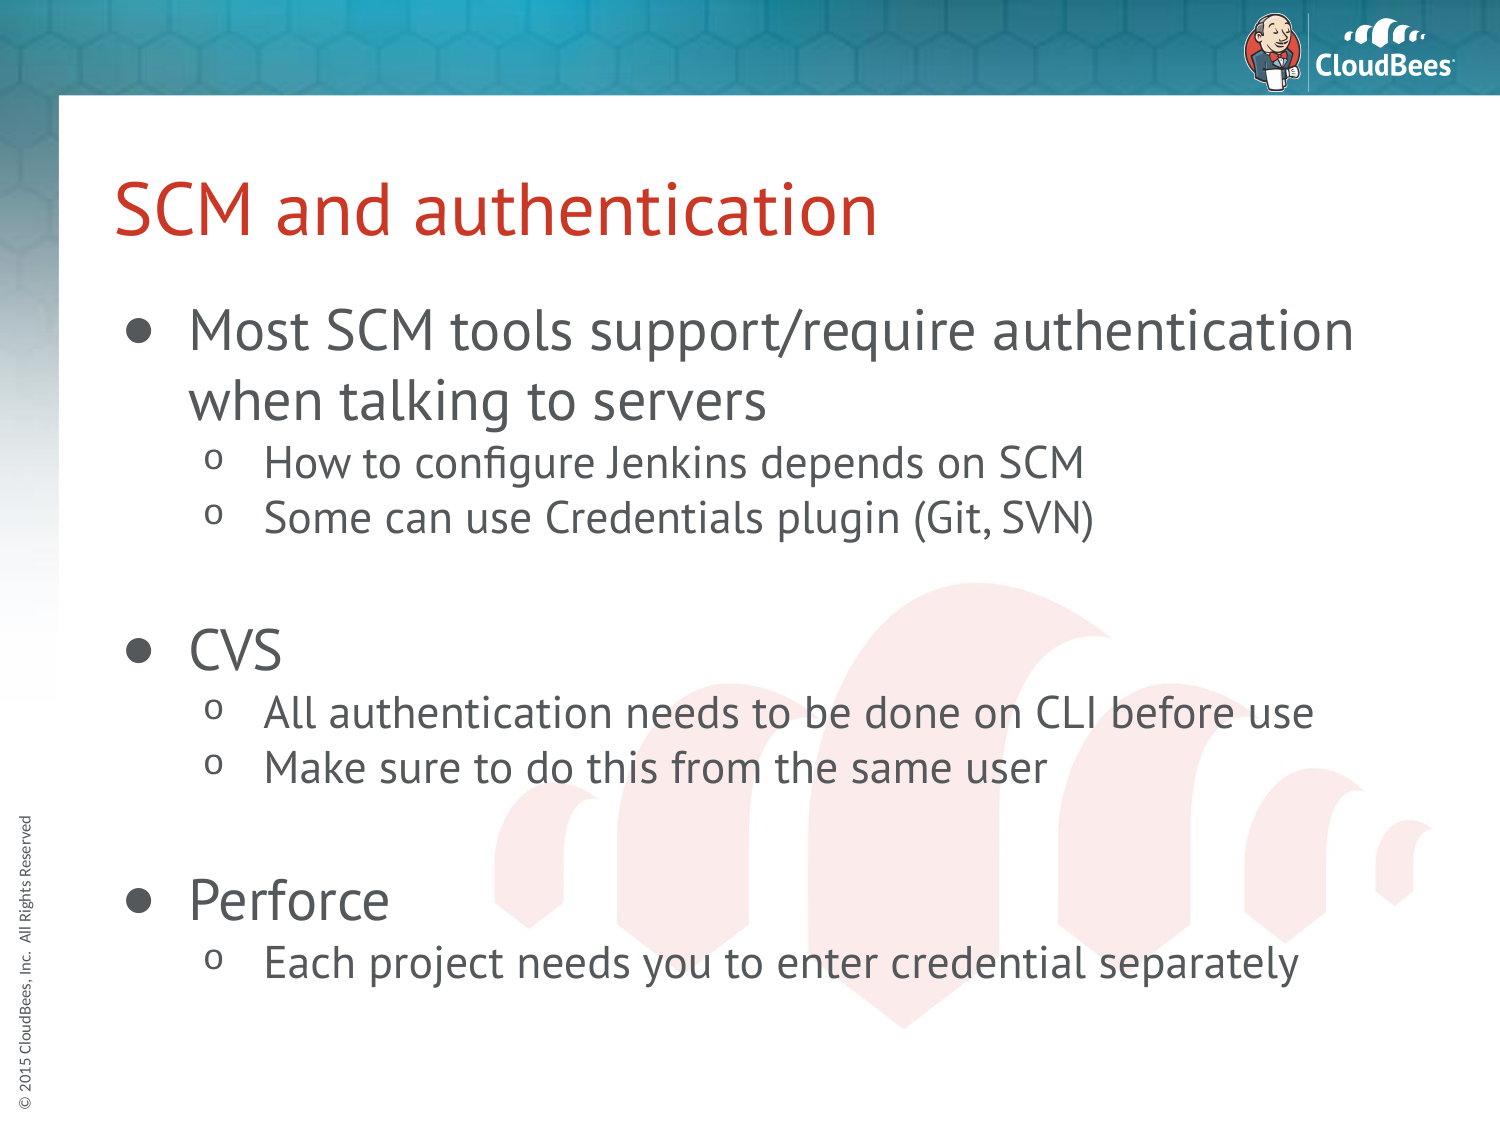

# SCM and authentication
Most SCM tools support/require authentication when talking to servers
How to configure Jenkins depends on SCM
Some can use Credentials plugin (Git, SVN)

CVS
All authentication needs to be done on CLI before use
Make sure to do this from the same user

Perforce
Each project needs you to enter credential separately